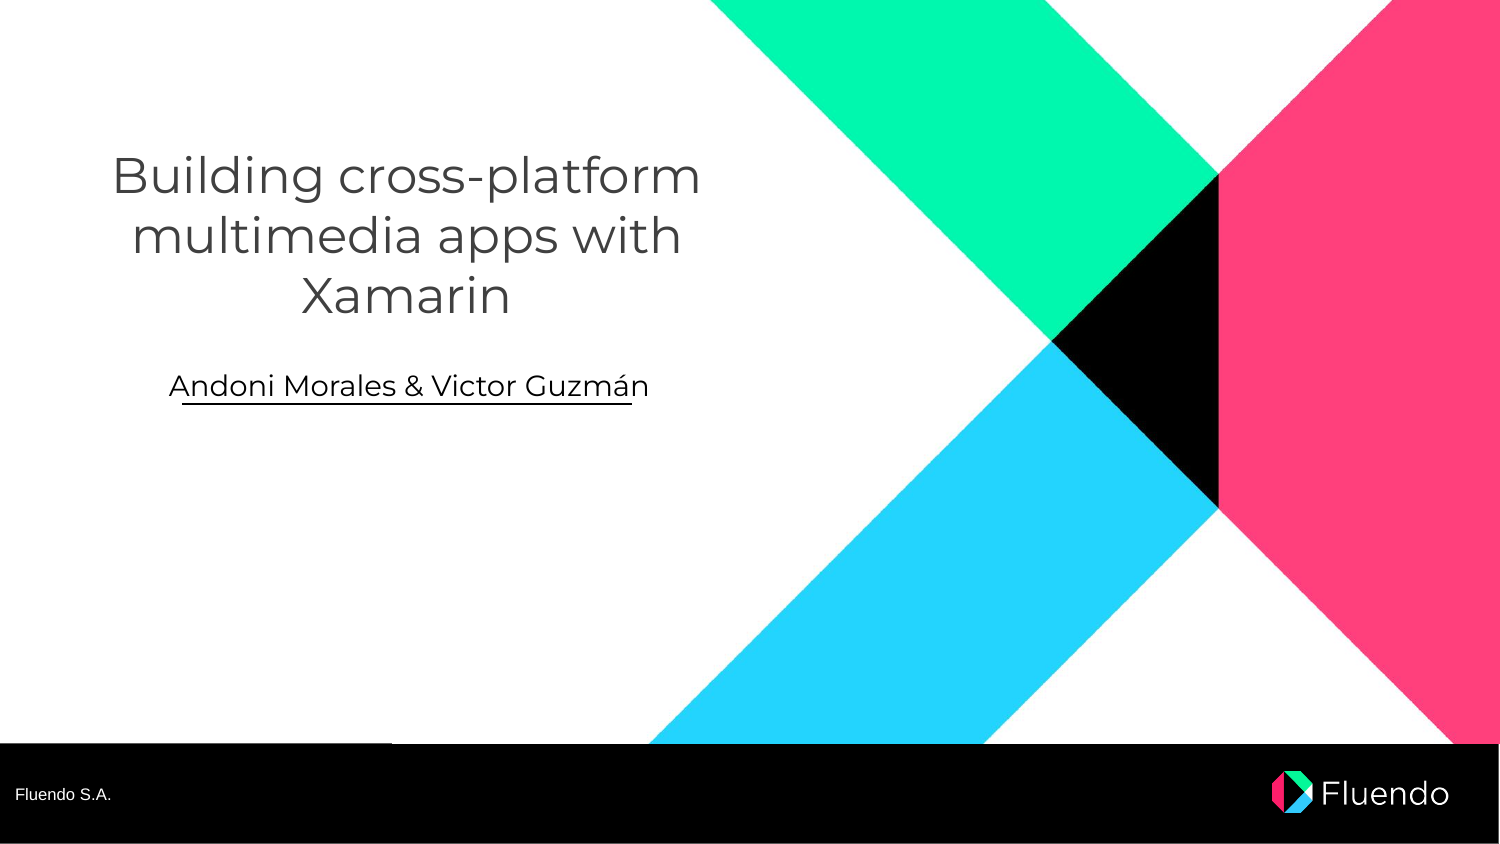

# Building cross-platform multimedia apps with Xamarin
Andoni Morales & Victor Guzmán